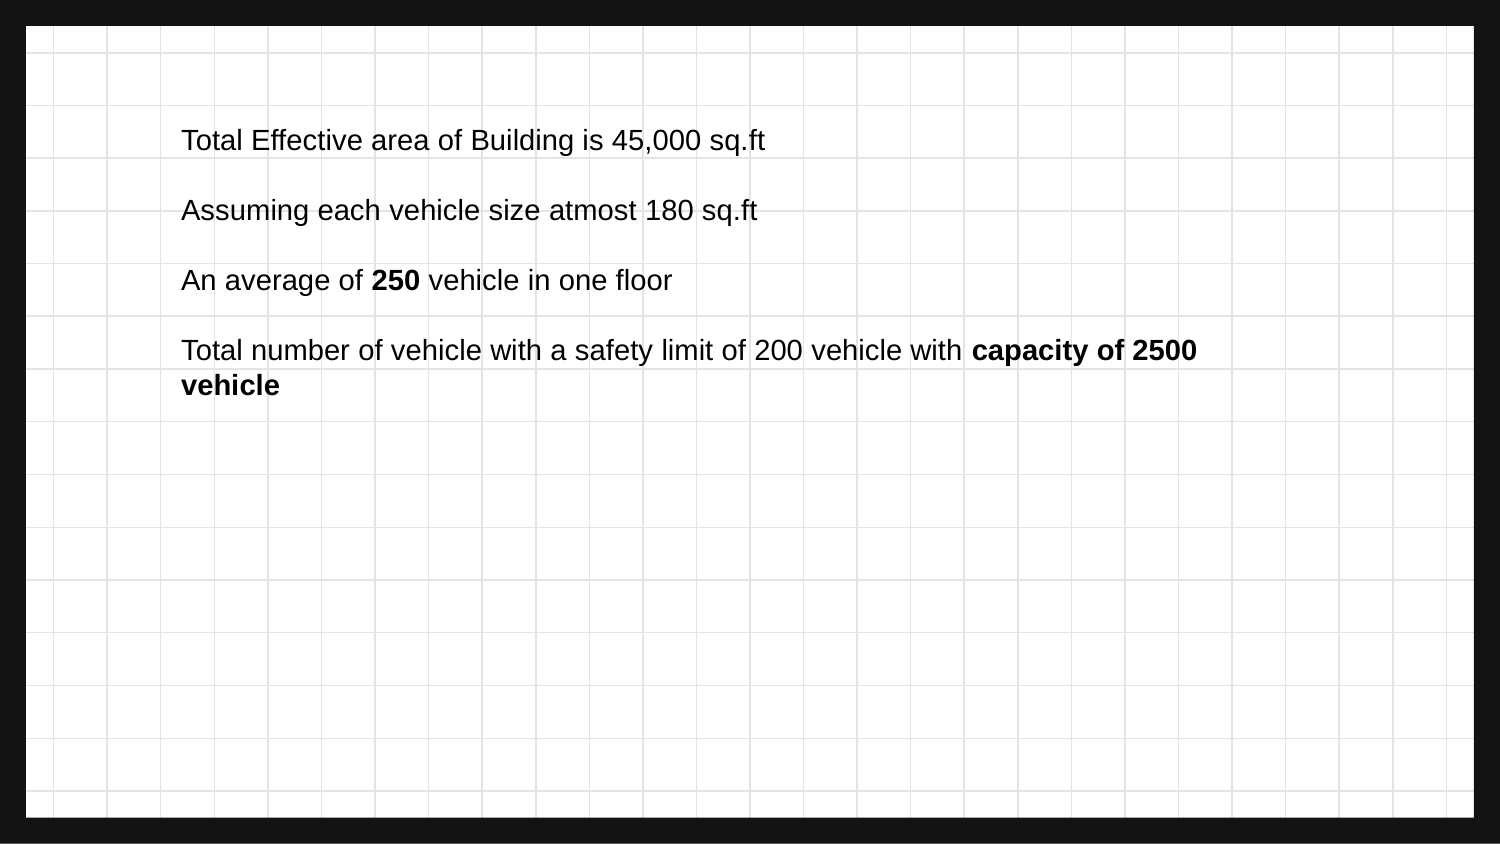

Total Effective area of Building is 45,000 sq.ft

Assuming each vehicle size atmost 180 sq.ft

An average of 250 vehicle in one floor

Total number of vehicle with a safety limit of 200 vehicle with capacity of 2500 vehicle